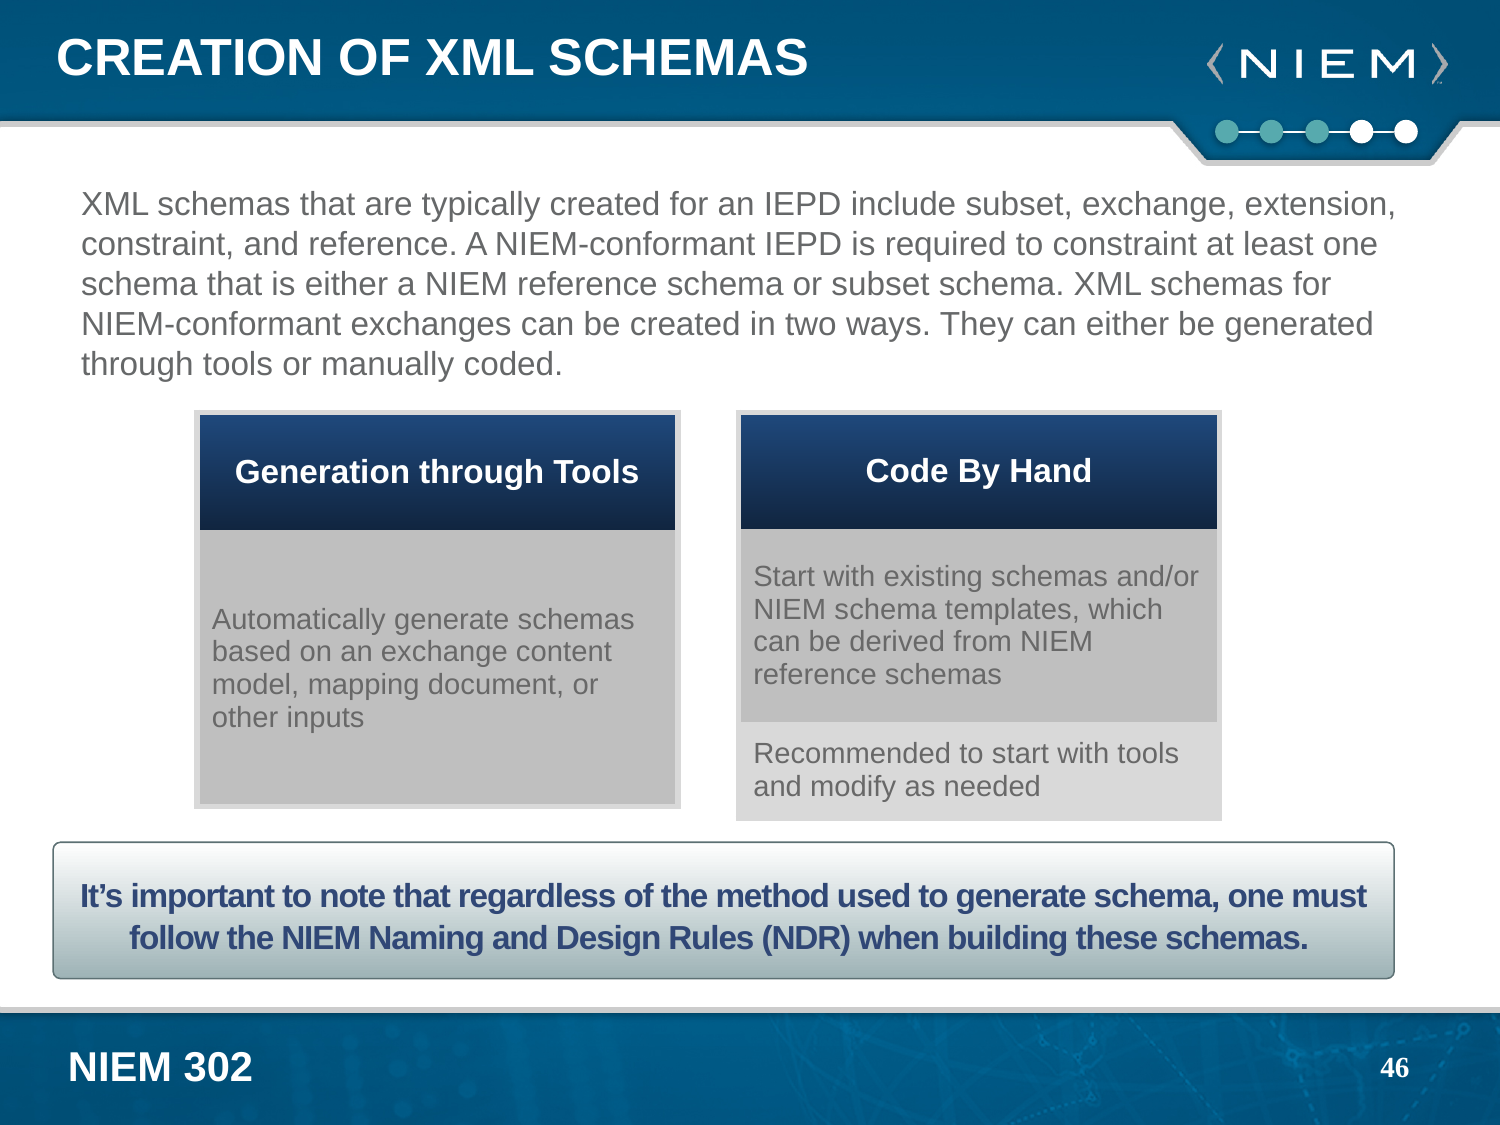

# Creation of XML Schemas

XML schemas that are typically created for an IEPD include subset, exchange, extension, constraint, and reference. A NIEM-conformant IEPD is required to constraint at least one schema that is either a NIEM reference schema or subset schema. XML schemas for NIEM-conformant exchanges can be created in two ways. They can either be generated through tools or manually coded.
| Generation through Tools |
| --- |
| Automatically generate schemas based on an exchange content model, mapping document, or other inputs |
| Code By Hand |
| --- |
| Start with existing schemas and/or NIEM schema templates, which can be derived from NIEM reference schemas |
| Recommended to start with tools and modify as needed |
It’s important to note that regardless of the method used to generate schema, one must follow the NIEM Naming and Design Rules (NDR) when building these schemas.
46